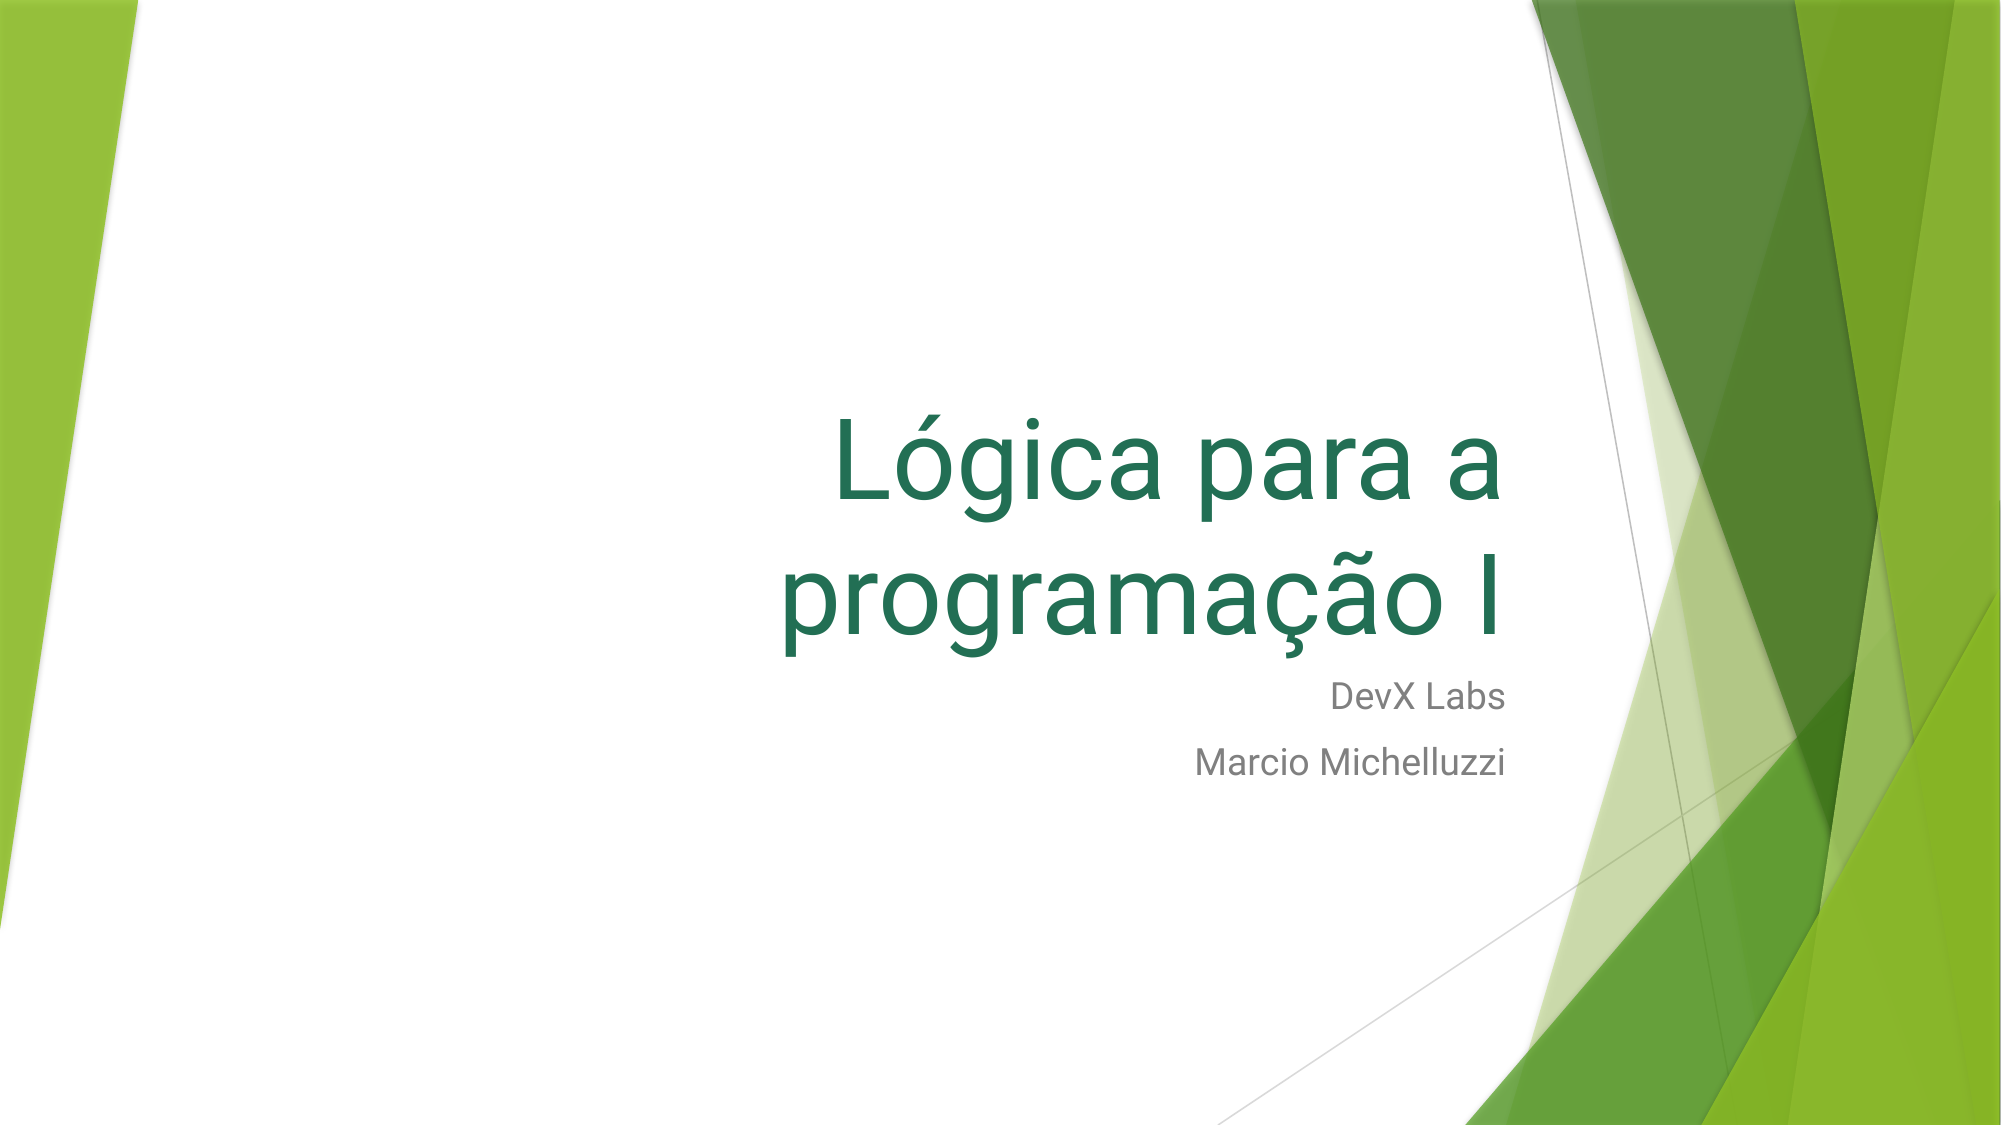

# Lógica para a programação I
DevX Labs
Marcio Michelluzzi